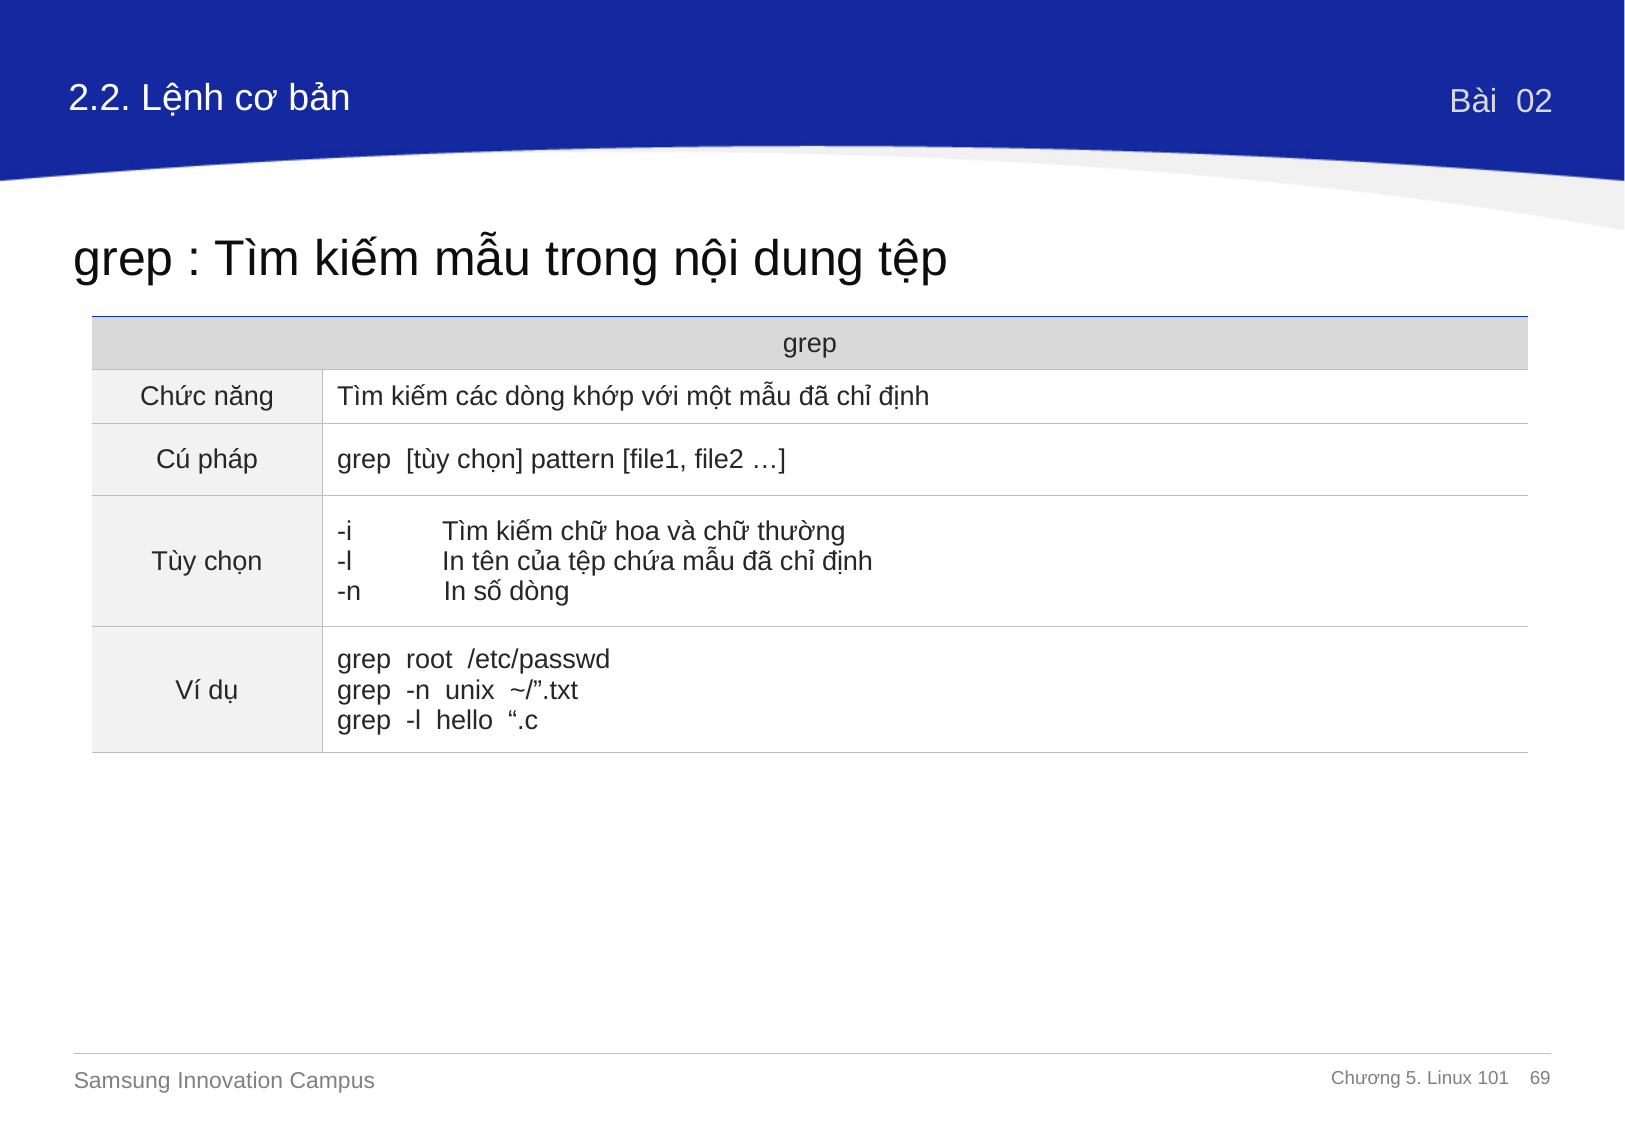

2.2. Lệnh cơ bản
Bài  02
grep : Tìm kiếm mẫu trong nội dung tệp
| grep |  |
| --- | --- |
| Chức năng | Tìm kiếm các dòng khớp với một mẫu đã chỉ định |
| Cú pháp | grep [tùy chọn] pattern [file1, file2 …] |
| Tùy chọn | -i Tìm kiếm chữ hoa và chữ thường -l In tên của tệp chứa mẫu đã chỉ định -n In số dòng |
| Ví dụ | grep root /etc/passwd grep -n unix ~/”.txt grep -l hello “.c |